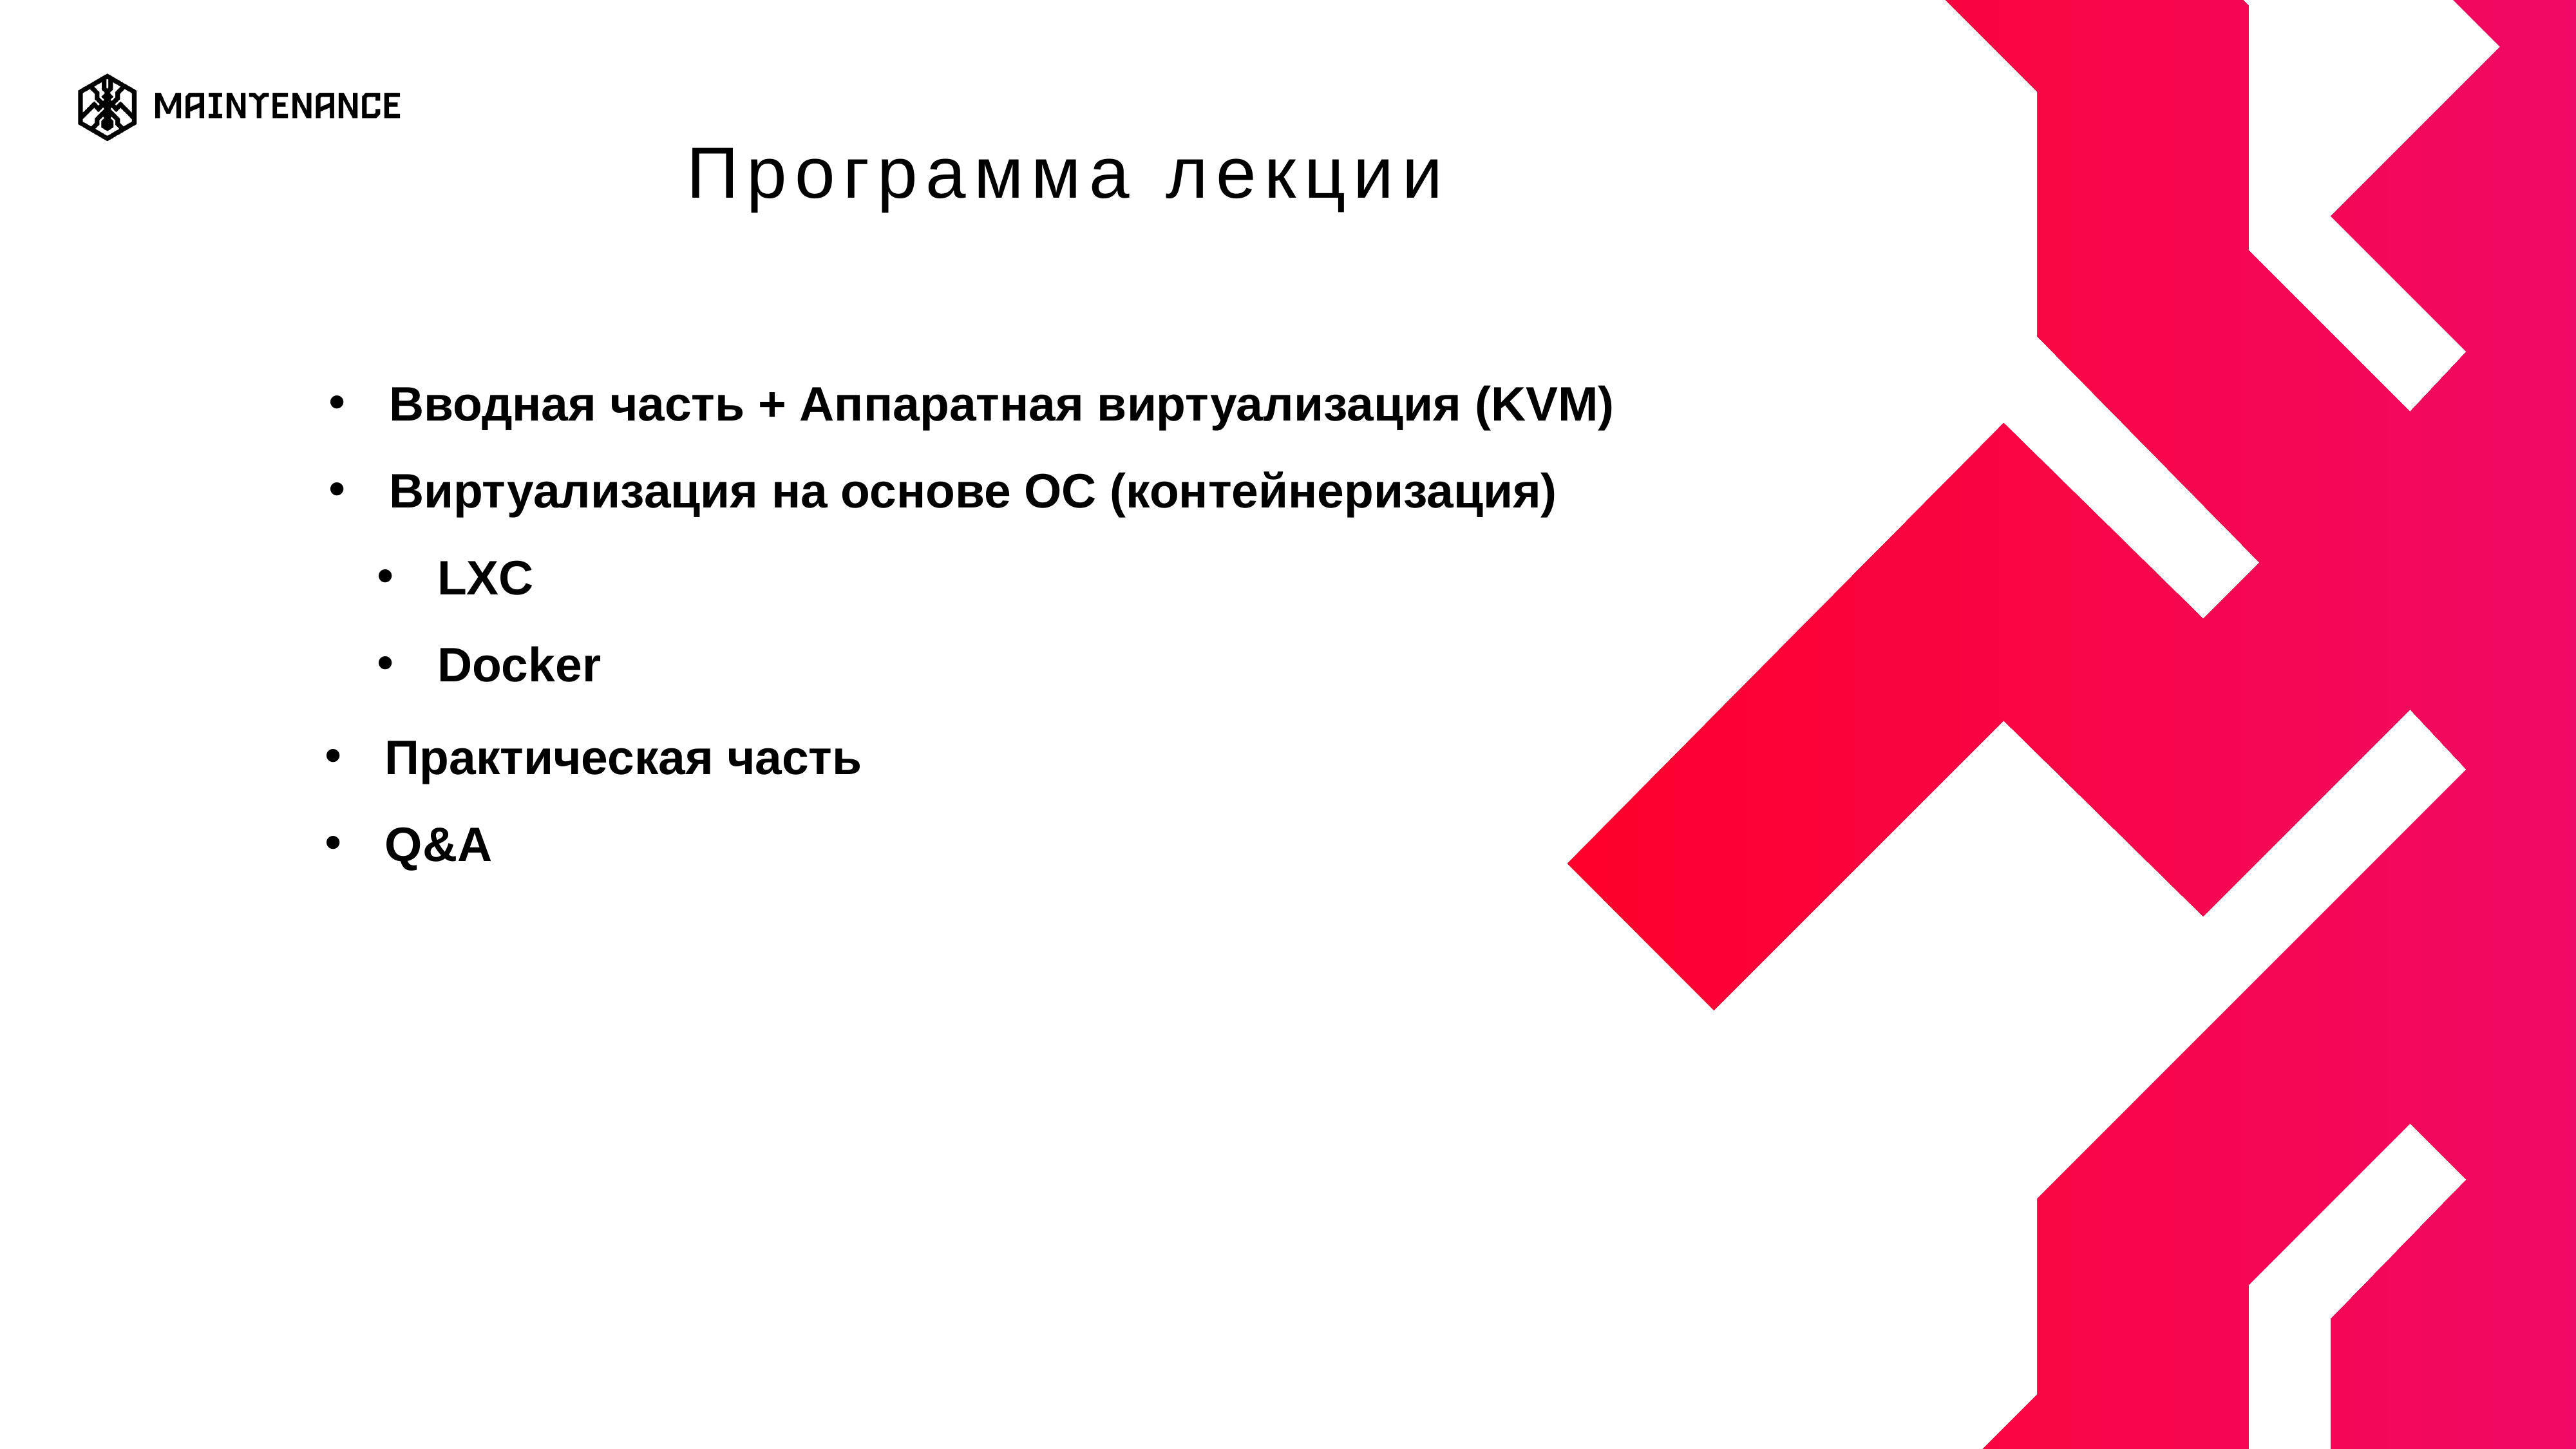

Программа лекции
Вводная часть + Аппаратная виртуализация (KVM)
Виртуализация на основе ОС (контейнеризация)
LXC
Docker
Практическая часть
Q&A